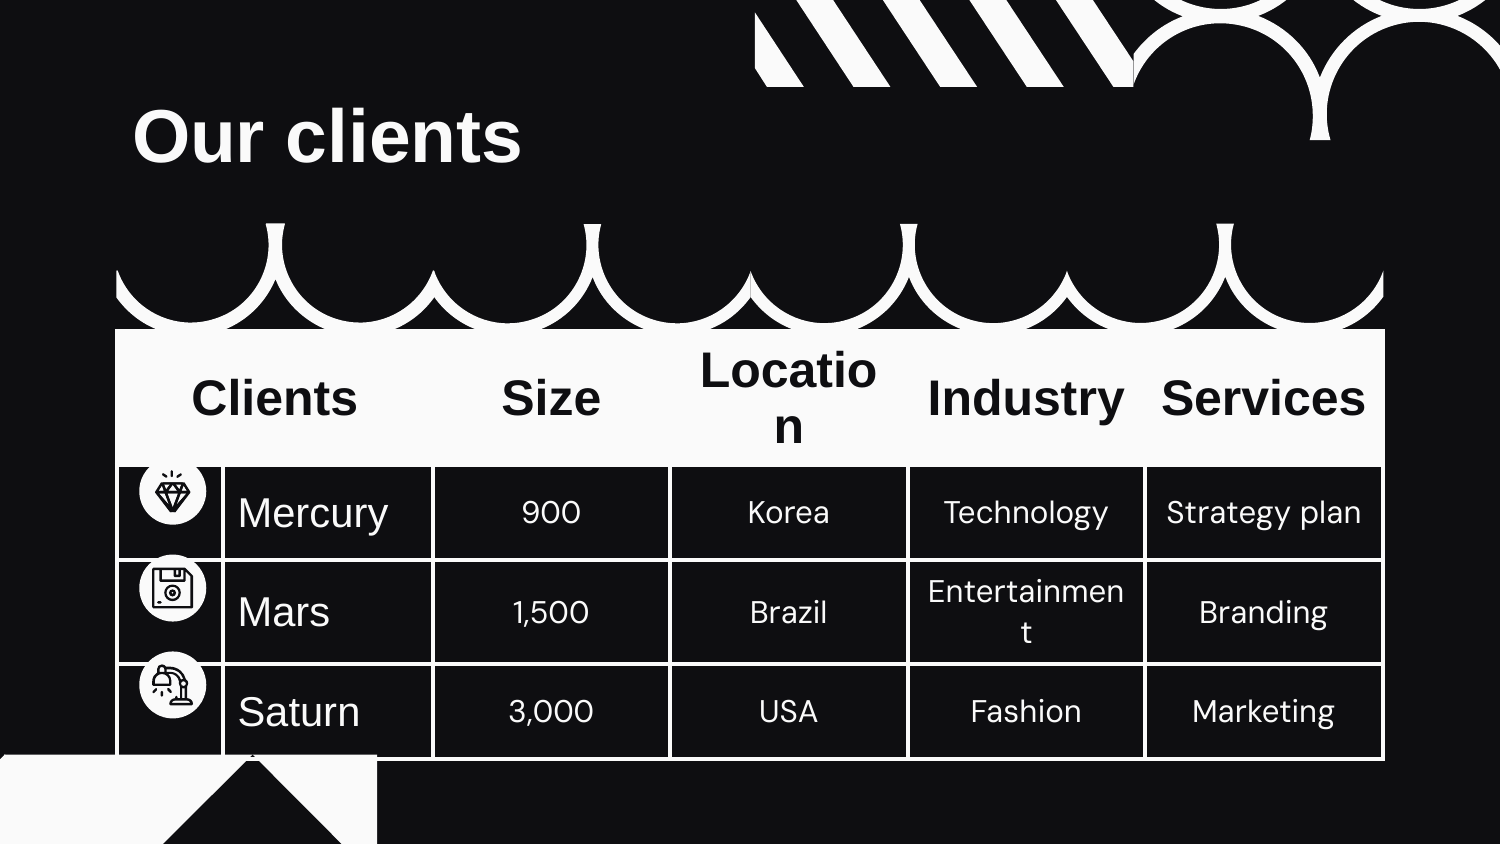

# Our clients

| Clients |  | Size | Location | Industry | Services |
| --- | --- | --- | --- | --- | --- |
|  | Mercury | 900 | Korea | Technology | Strategy plan |
|  | Mars | 1,500 | Brazil | Entertainment | Branding |
|  | Saturn | 3,000 | USA | Fashion | Marketing |